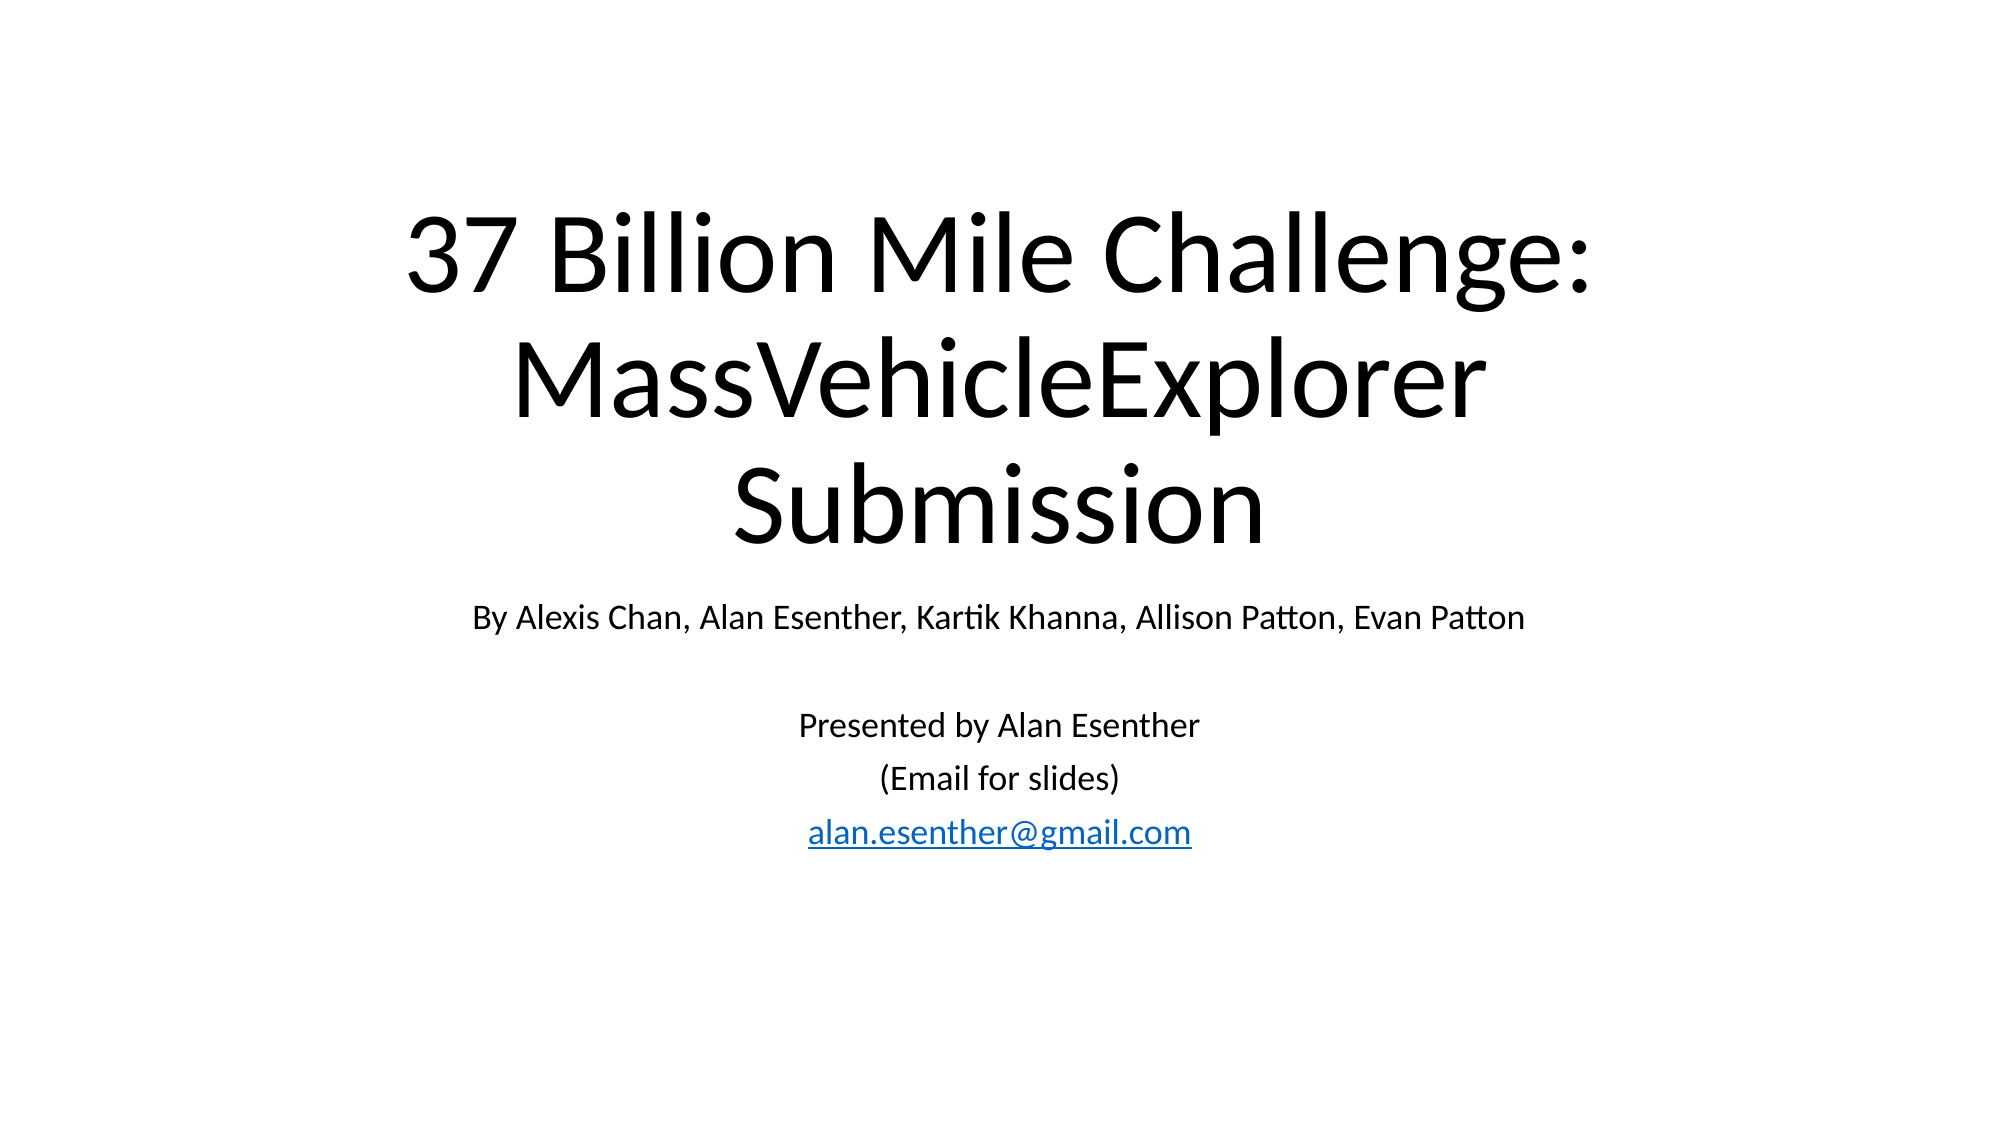

# 37 Billion Mile Challenge: MassVehicleExplorer Submission
By Alexis Chan, Alan Esenther, Kartik Khanna, Allison Patton, Evan Patton

Presented by Alan Esenther
(Email for slides)
alan.esenther@gmail.com